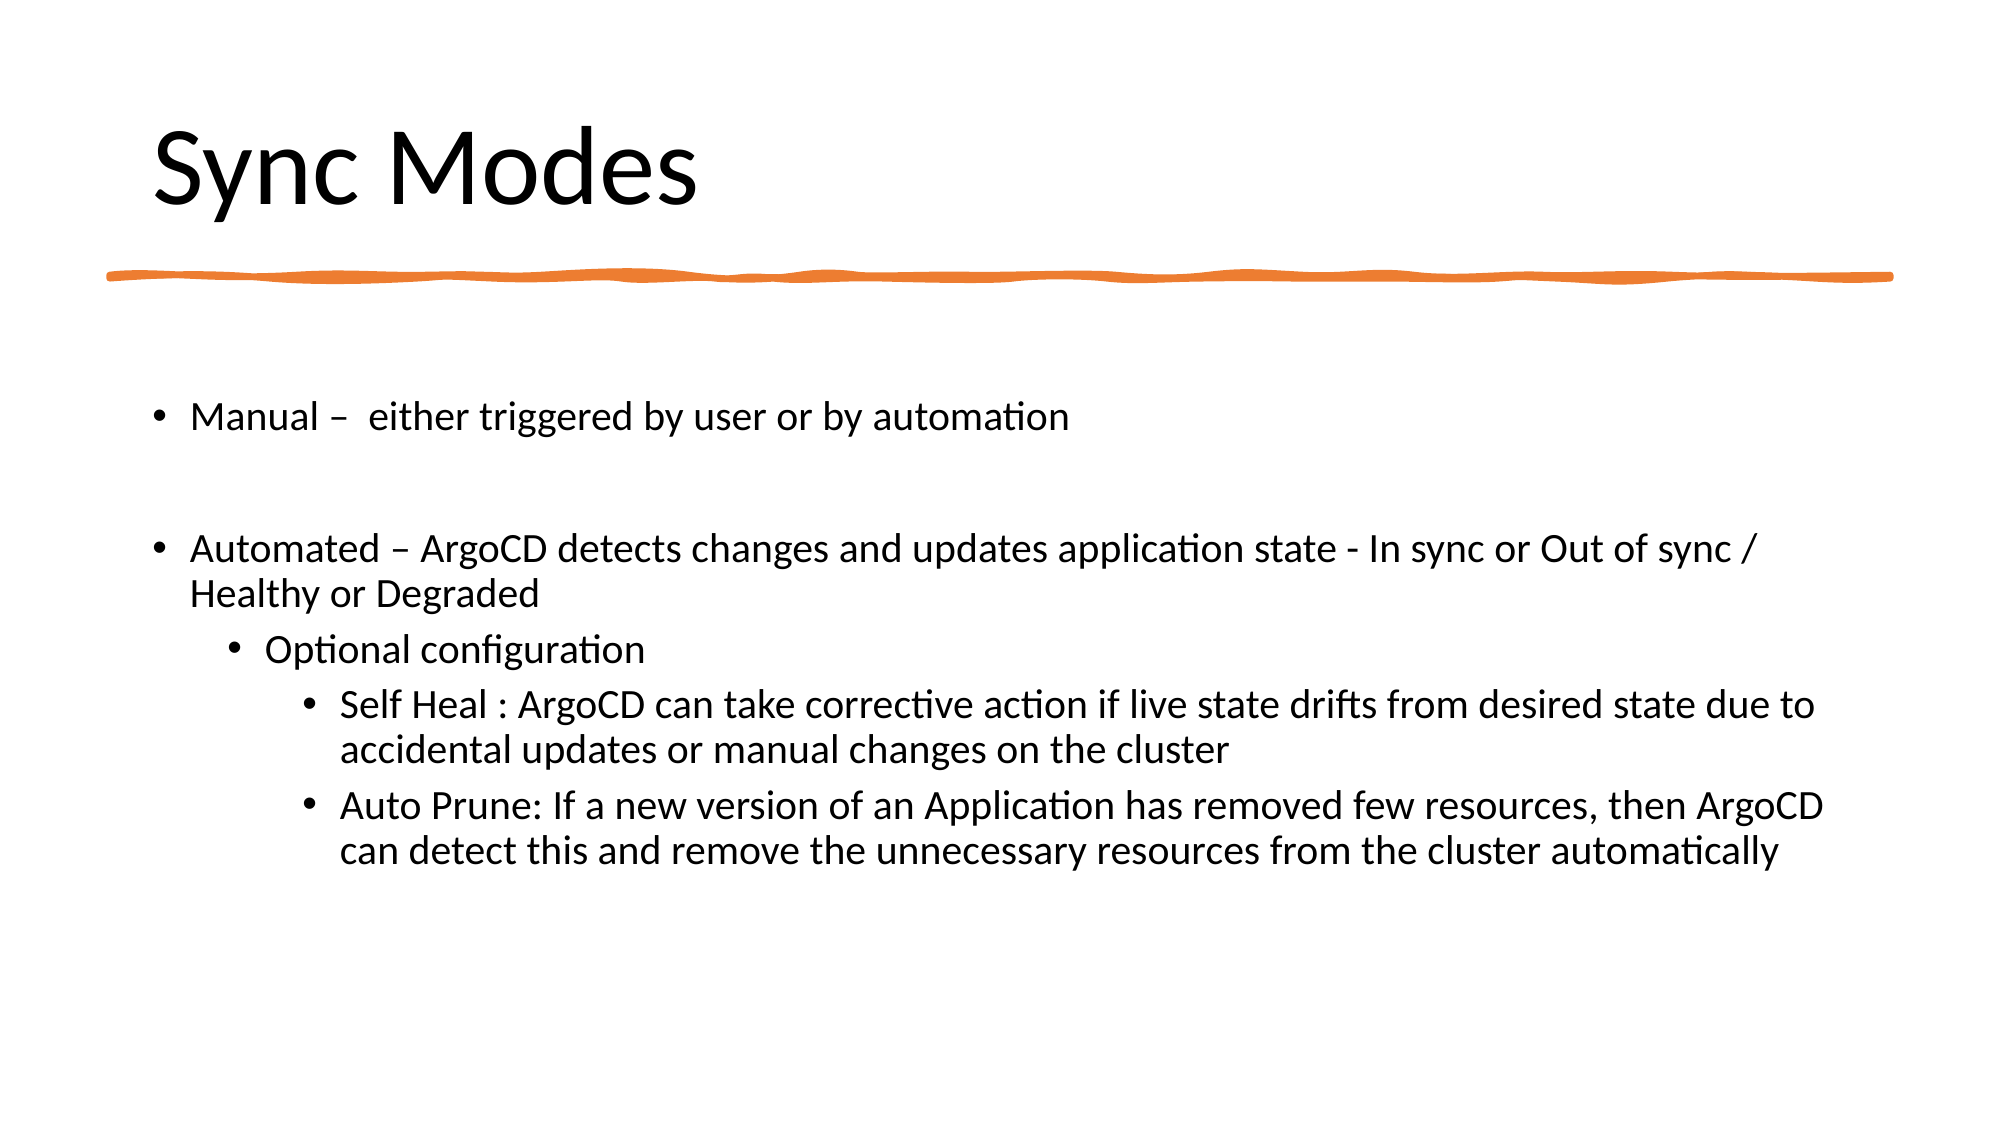

# Sync Modes

Manual –  either triggered by user or by automation

Automated – ArgoCD detects changes and updates application state - In sync or Out of sync / Healthy or Degraded
Optional configuration
Self Heal : ArgoCD can take corrective action if live state drifts from desired state due to accidental updates or manual changes on the cluster
Auto Prune: If a new version of an Application has removed few resources, then ArgoCD can detect this and remove the unnecessary resources from the cluster automatically